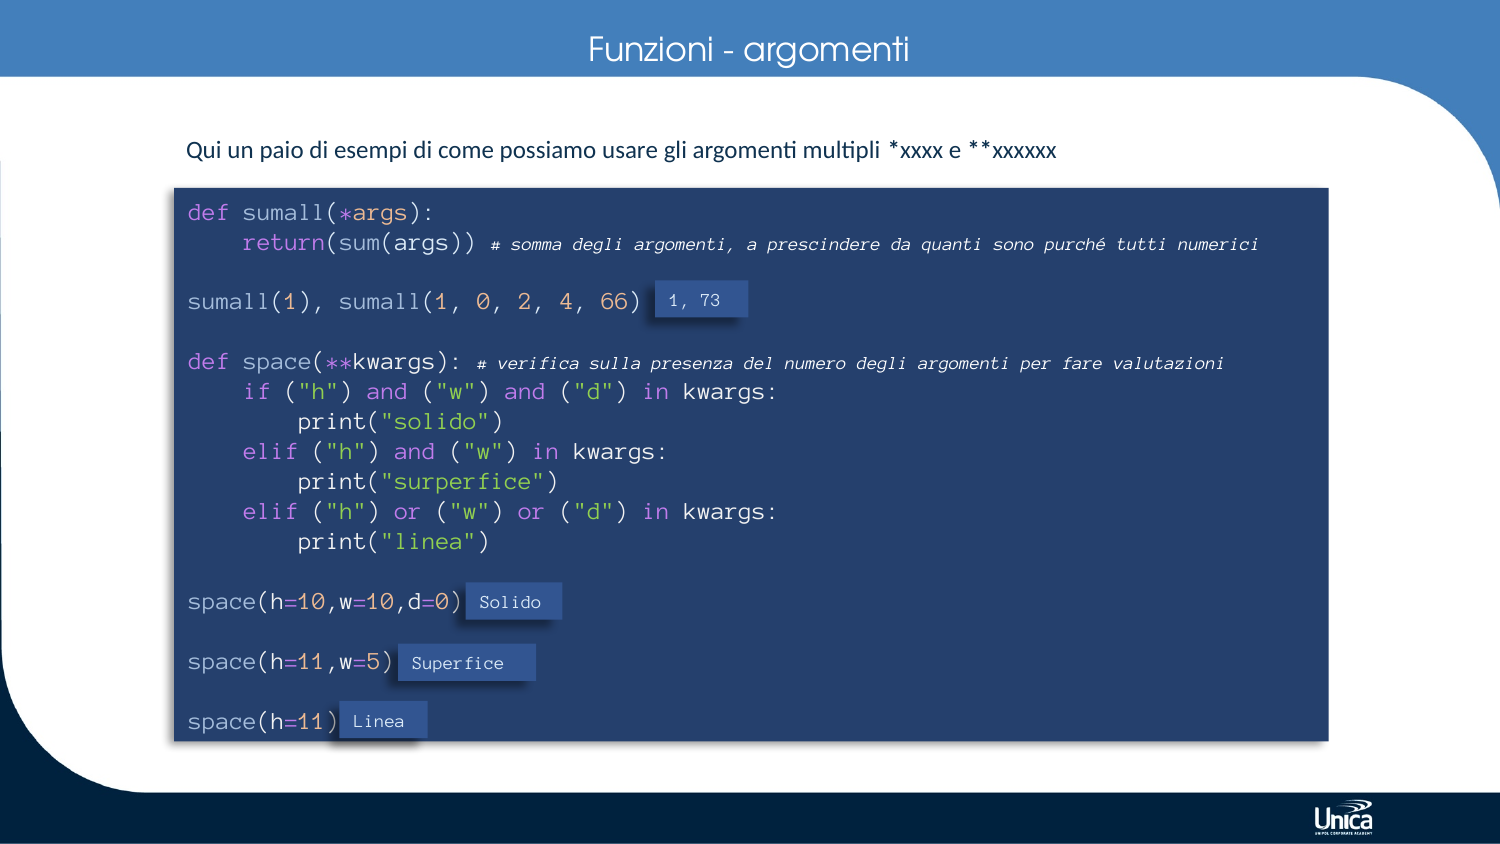

# Funzioni - argomenti
Qui un paio di esempi di come possiamo usare gli argomenti multipli *xxxx e **xxxxxx
def sumall(*args):
    return(sum(args)) # somma degli argomenti, a prescindere da quanti sono purché tutti numerici

sumall(1), sumall(1, 0, 2, 4, 66)

def space(**kwargs): # verifica sulla presenza del numero degli argomenti per fare valutazioni
    if ("h") and ("w") and ("d") in kwargs:
        print("solido")
    elif ("h") and ("w") in kwargs:
        print("surperfice")
    elif ("h") or ("w") or ("d") in kwargs:
        print("linea")

space(h=10,w=10,d=0)

space(h=11,w=5)

space(h=11)
1, 73
Solido
Superfice
Linea